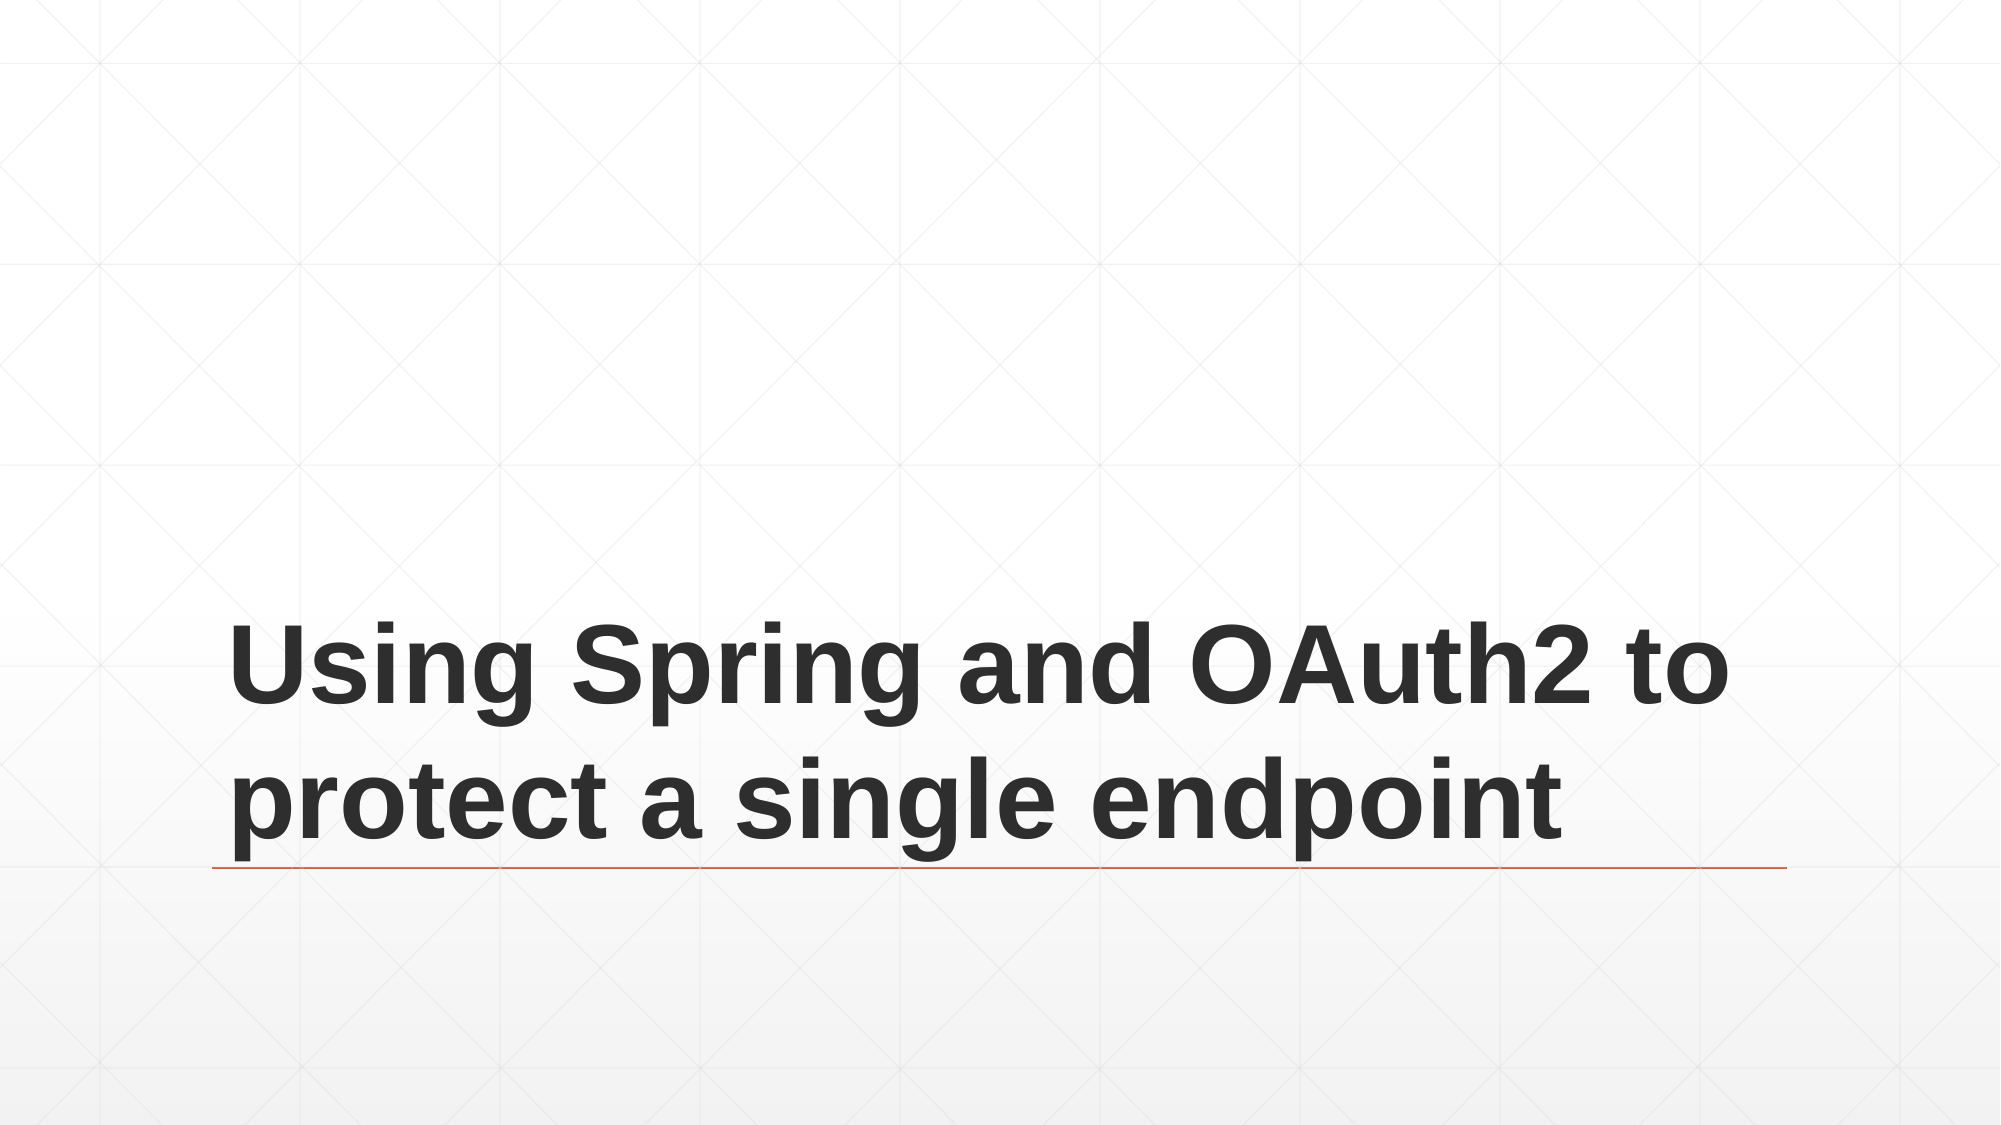

# Using Spring and OAuth2 to protect a single endpoint